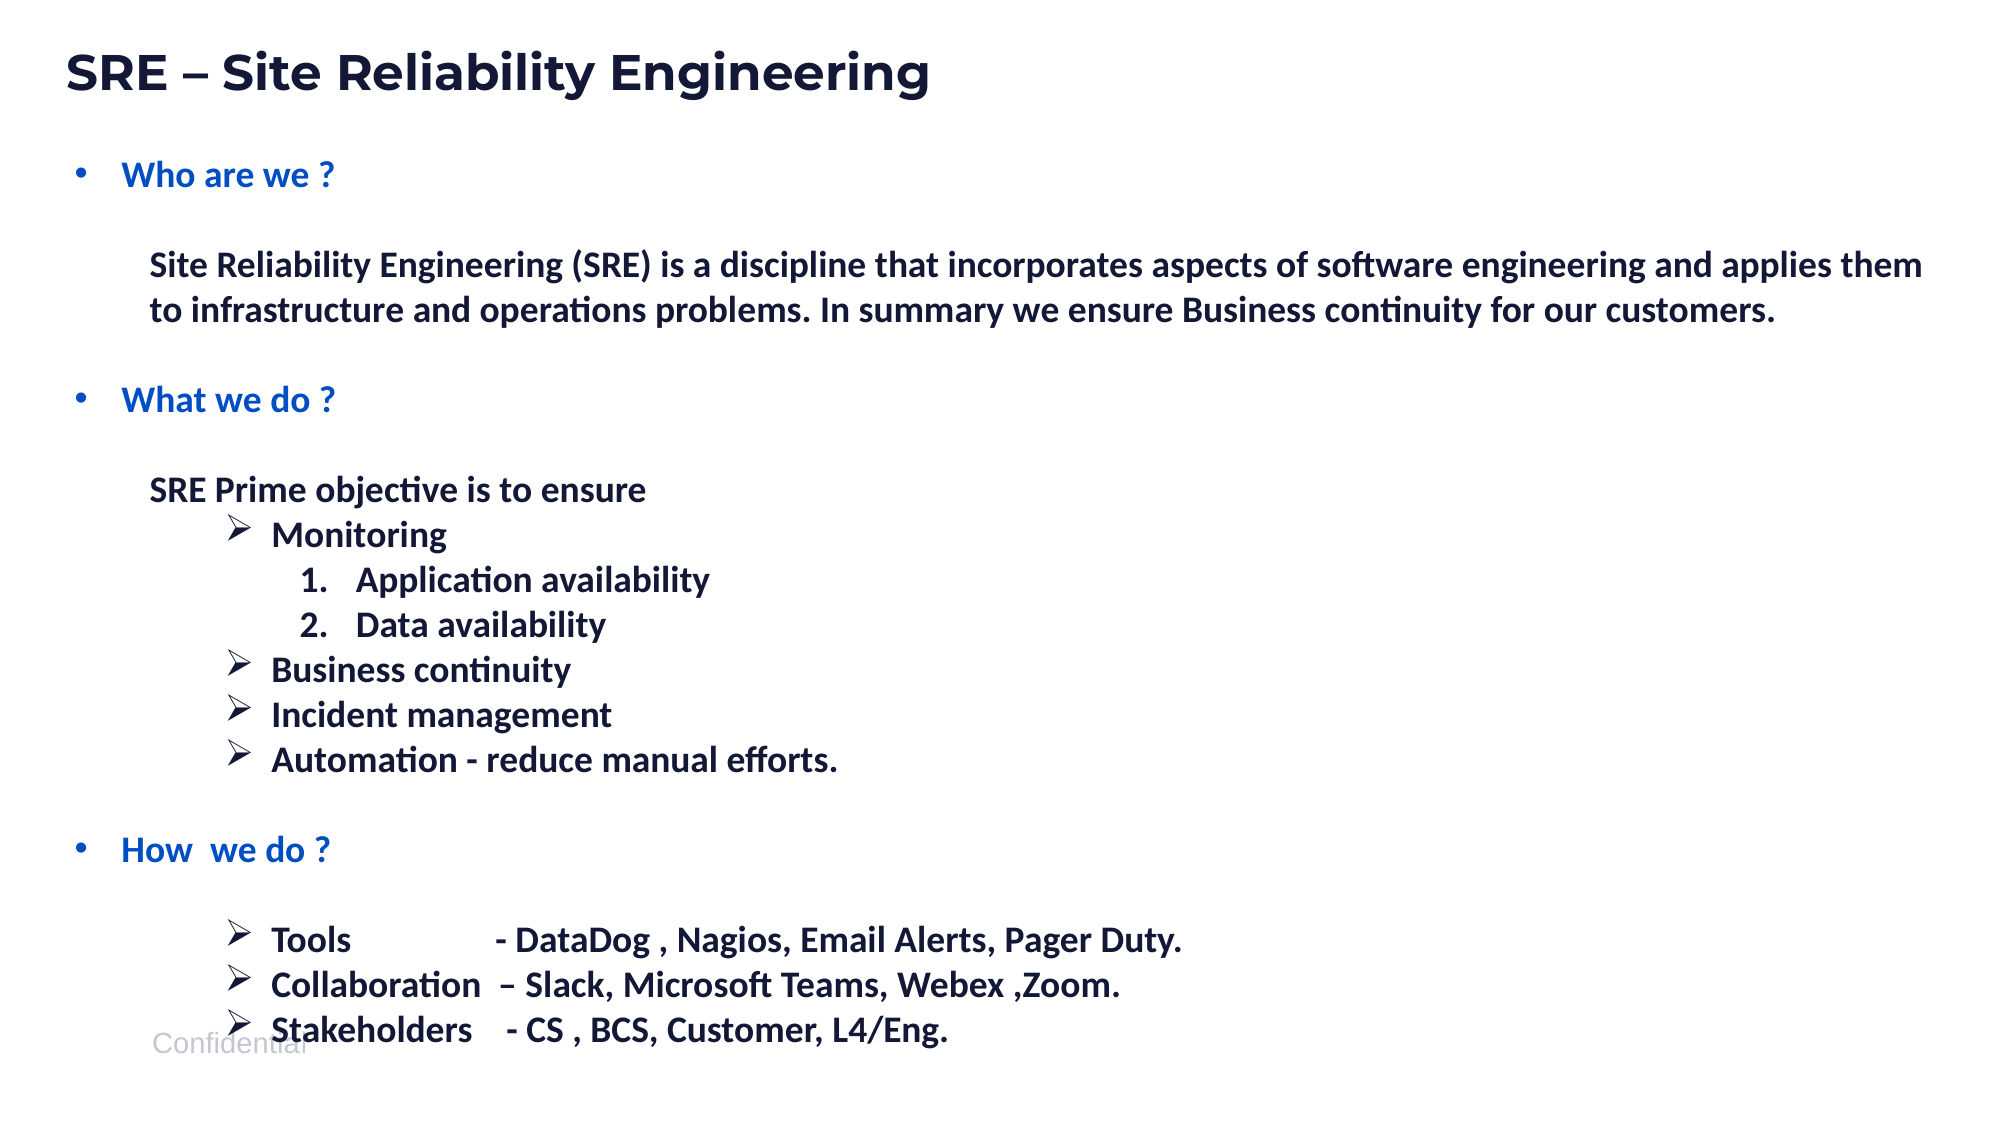

# SRE – Site Reliability Engineering
Who are we ?

Site Reliability Engineering (SRE) is a discipline that incorporates aspects of software engineering and applies them to infrastructure and operations problems. In summary we ensure Business continuity for our customers.

What we do ?

SRE Prime objective is to ensure
Monitoring
Application availability
Data availability
Business continuity
Incident management
Automation - reduce manual efforts.

How  we do ?

Tools                 - DataDog , Nagios, Email Alerts, Pager Duty.
Collaboration  – Slack, Microsoft Teams, Webex ,Zoom.
Stakeholders    - CS , BCS, Customer, L4/Eng.

Confidential